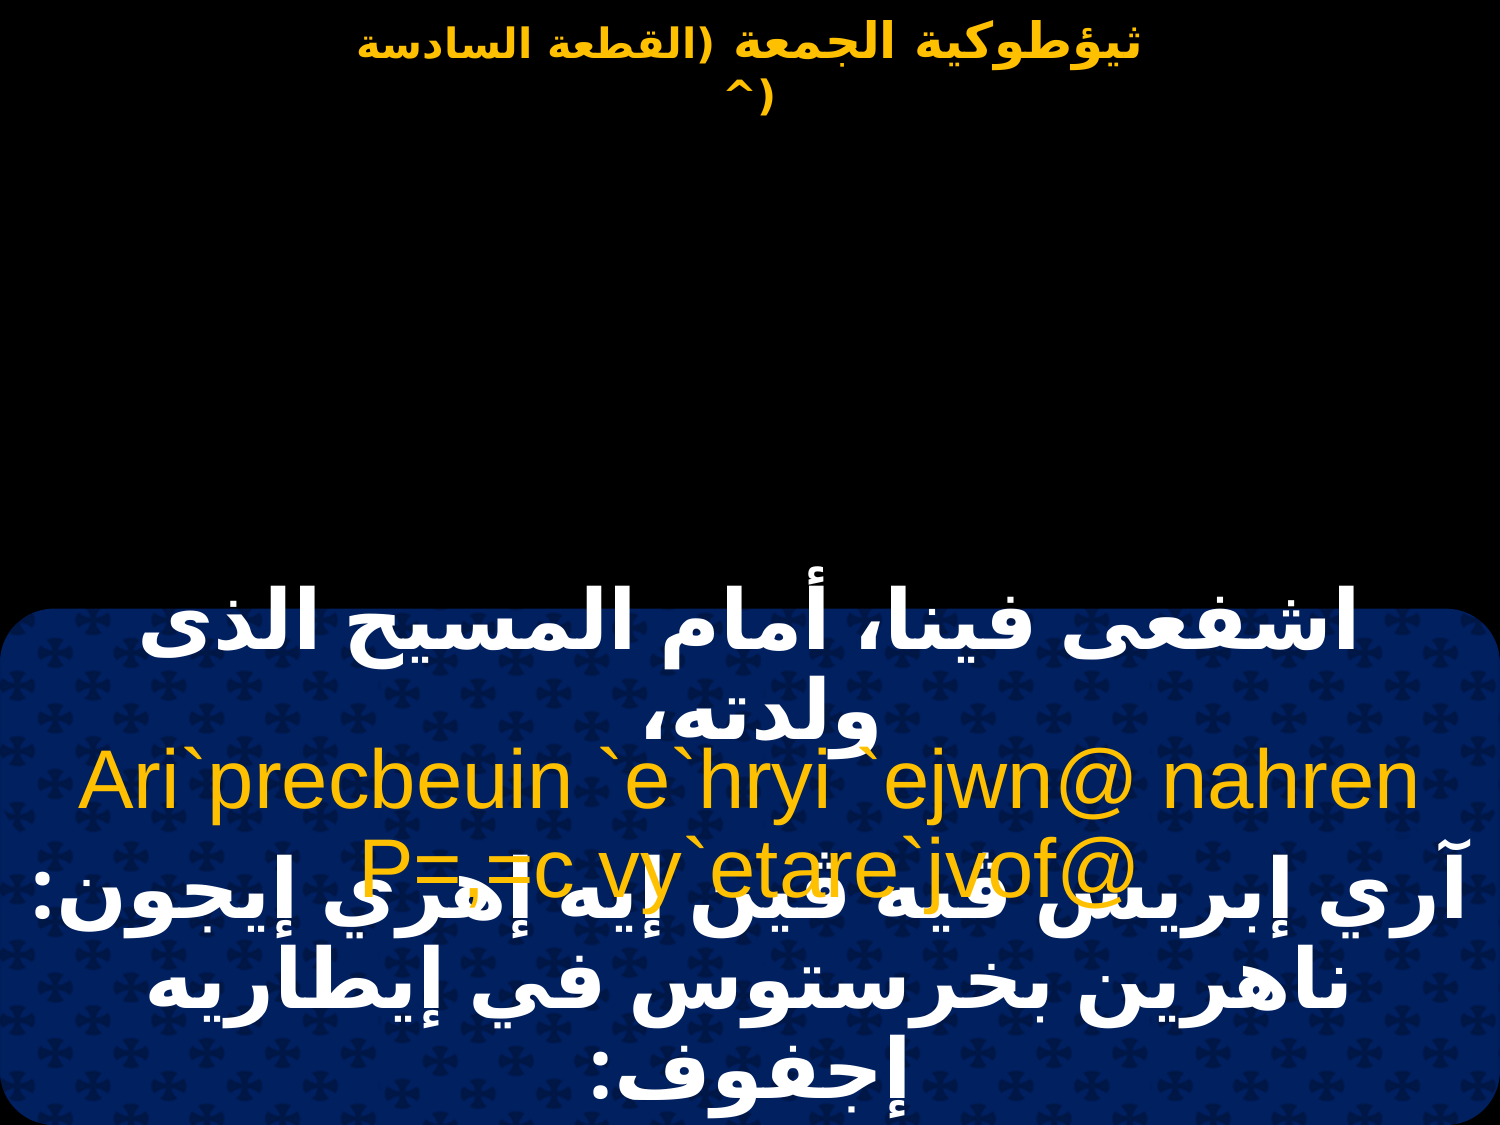

#
اشفعى فينا، أمام المسيح الذى ولدته،
Ari`precbeuin `e`hryi `ejwn@ nahren P=,=c vy`etare`jvof@
آري إبريس ڤيه ڤين إيه إهري إيجون: ناهرين بخرستوس في إيطاريه إجفوف: